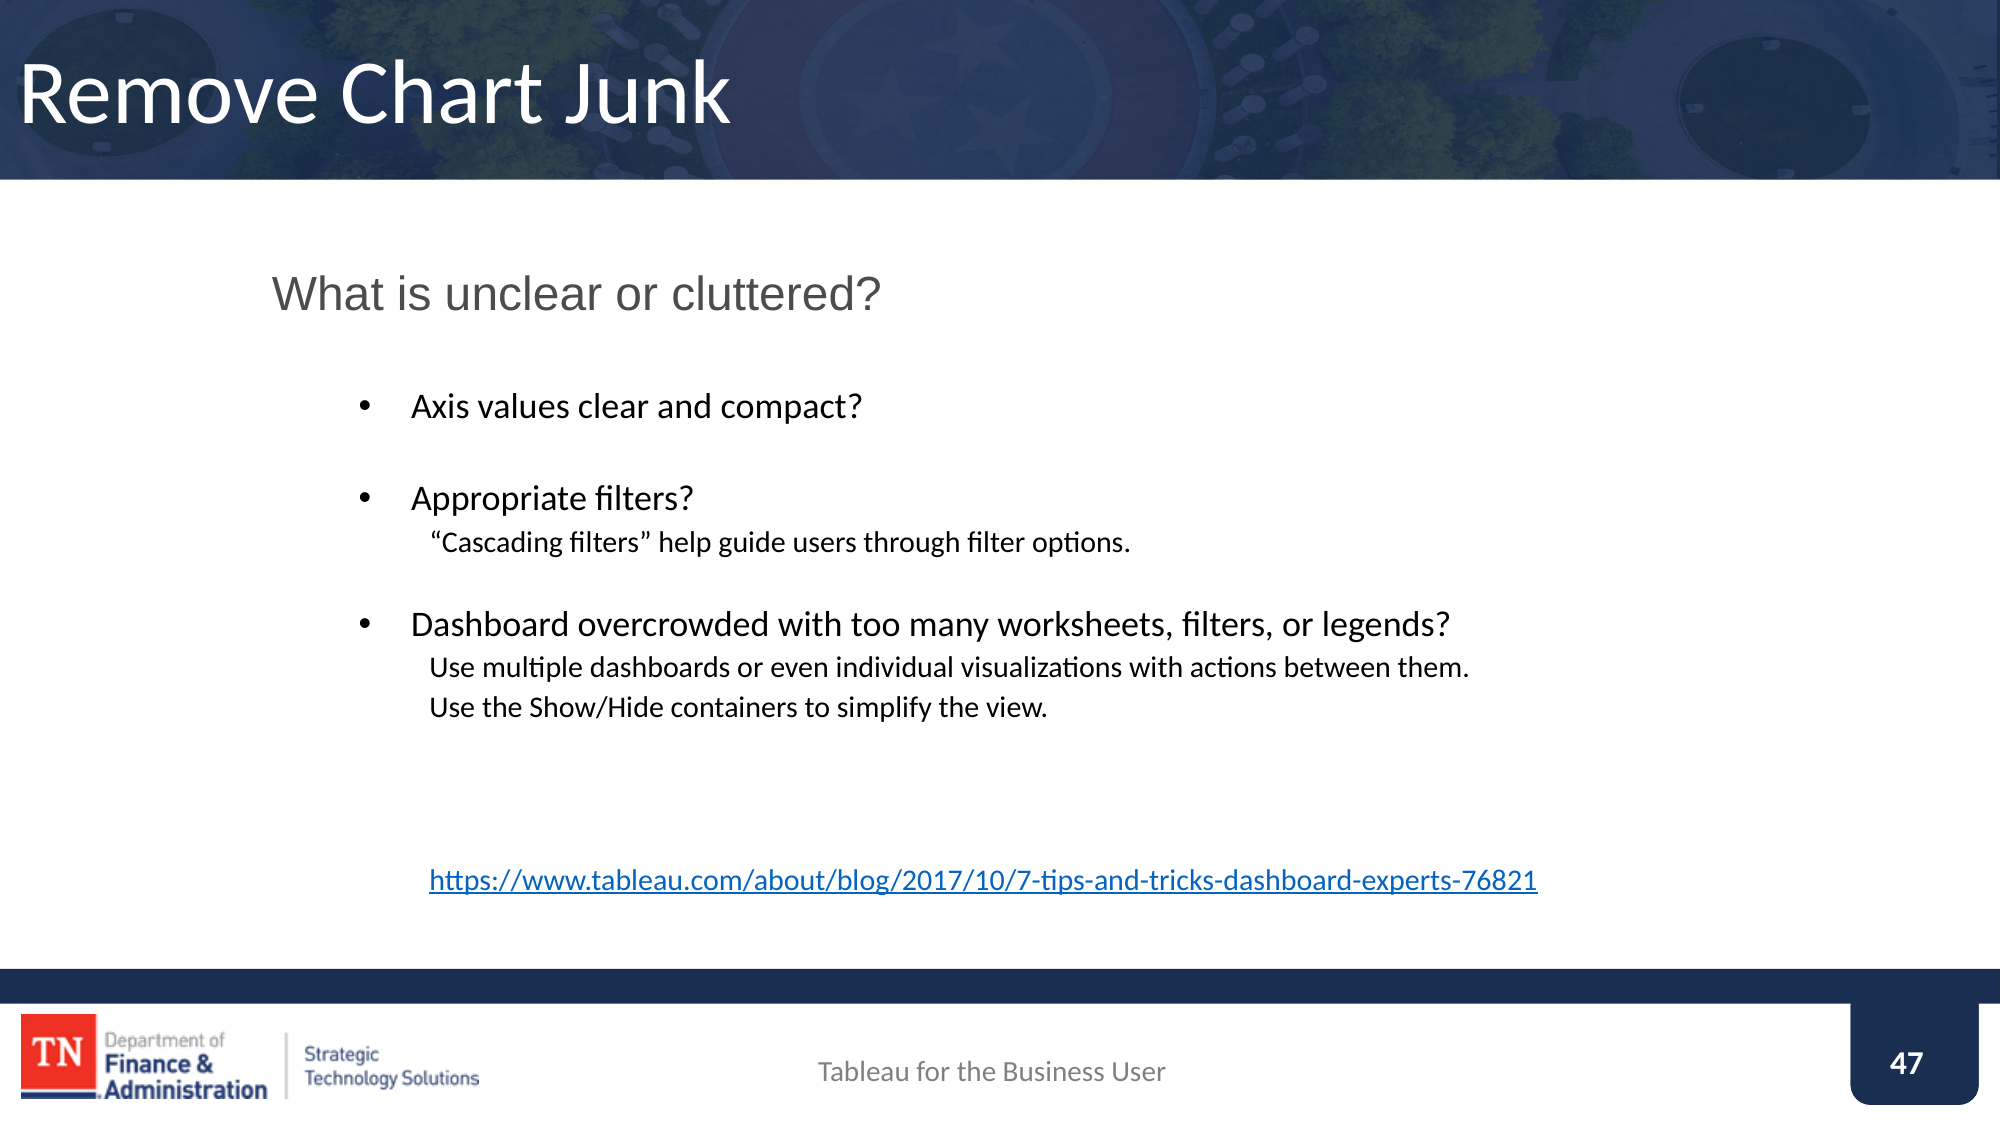

# Remove Chart Junk
What is unclear or cluttered?

Axis values clear and compact?

Appropriate filters?
“Cascading filters” help guide users through filter options.

Dashboard overcrowded with too many worksheets, filters, or legends?
Use multiple dashboards or even individual visualizations with actions between them.
Use the Show/Hide containers to simplify the view.

https://www.tableau.com/about/blog/2017/10/7-tips-and-tricks-dashboard-experts-76821